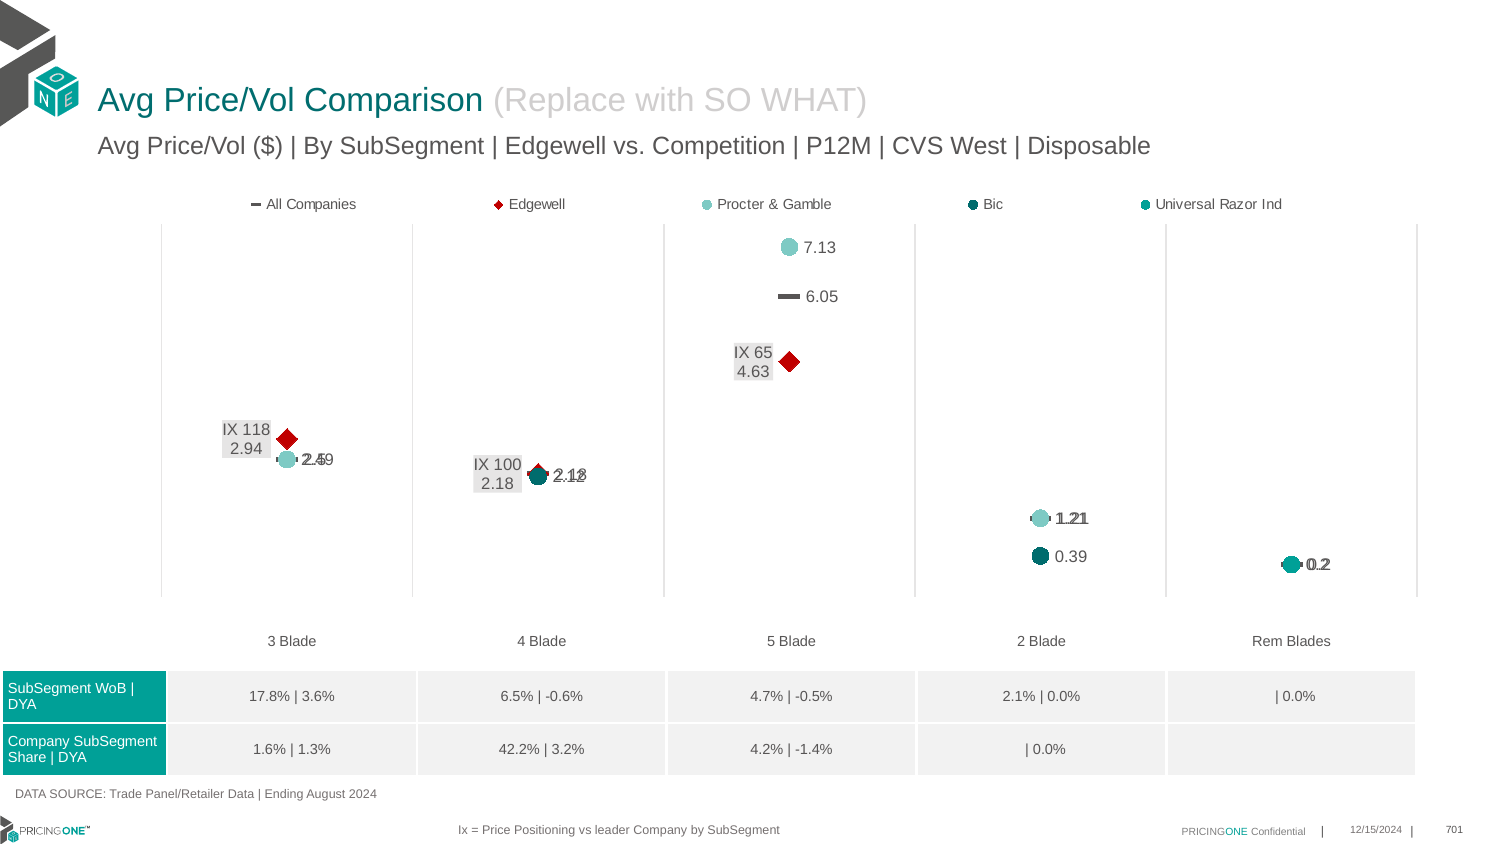

# Avg Price/Vol Comparison (Replace with SO WHAT)
Avg Price/Vol ($) | By SubSegment | Edgewell vs. Competition | P12M | CVS West | Disposable

### Chart

| Category | All Companies | Edgewell | Procter & Gamble | Bic | Universal Razor Ind |
|---|---|---|---|---|---|
| IX 118 | 2.5 | 2.94 | 2.49 | None | None |
| IX 100 | 2.18 | 2.18 | None | 2.12 | None |
| IX 65 | 6.05 | 4.63 | 7.13 | None | None |
| IX 0 | 1.21 | None | 1.21 | 0.39 | None |
| None | 0.2 | None | None | None | 0.2 |
|  | 3 Blade | 4 Blade | 5 Blade | 2 Blade | Rem Blades |
| --- | --- | --- | --- | --- | --- |
| SubSegment WoB | DYA | 17.8% | 3.6% | 6.5% | -0.6% | 4.7% | -0.5% | 2.1% | 0.0% | | 0.0% |
| Company SubSegment Share | DYA | 1.6% | 1.3% | 42.2% | 3.2% | 4.2% | -1.4% | | 0.0% |  |
DATA SOURCE: Trade Panel/Retailer Data | Ending August 2024
Ix = Price Positioning vs leader Company by SubSegment
12/15/2024
701